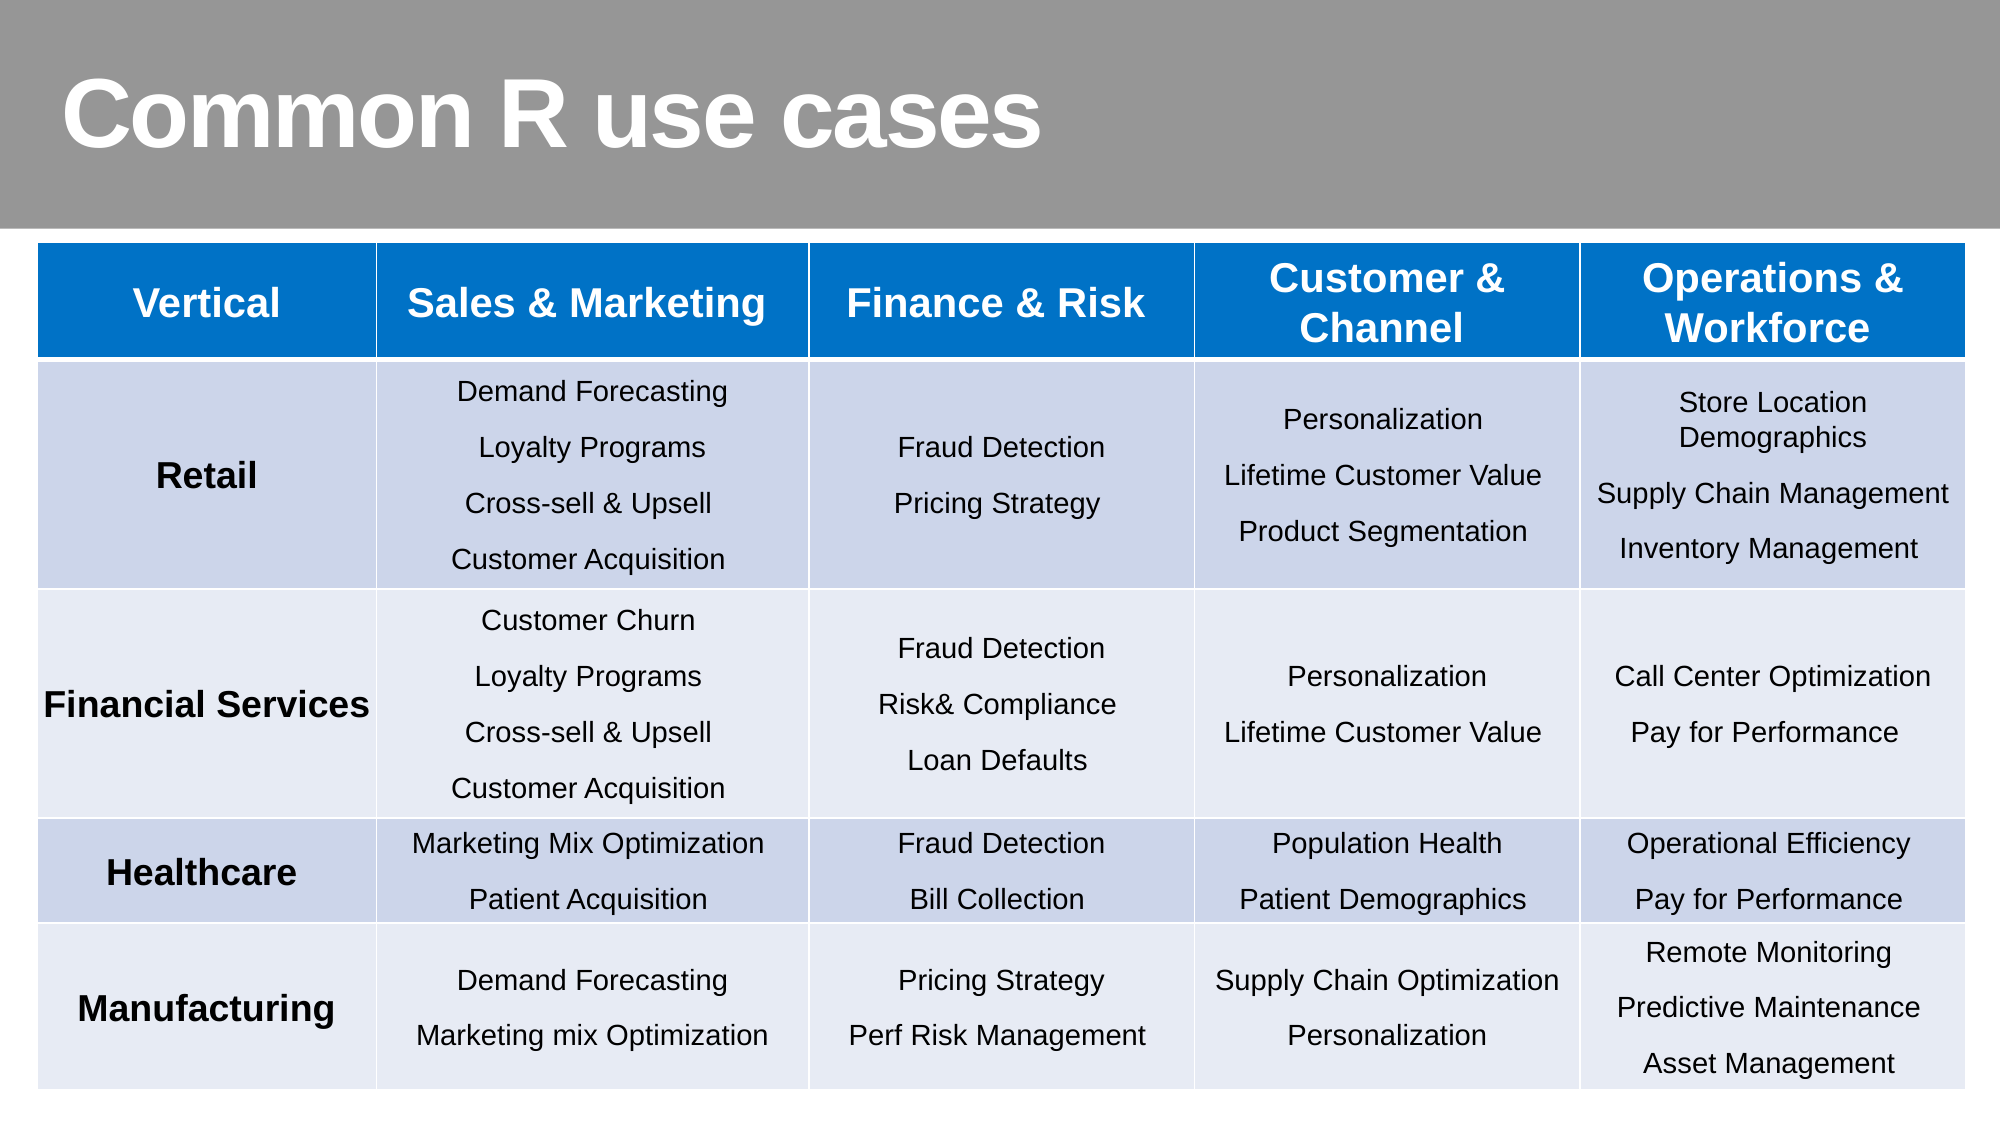

Common R use cases
| Vertical | Sales & Marketing | Finance & Risk | Customer & Channel | Operations & Workforce |
| --- | --- | --- | --- | --- |
| Retail | Demand Forecasting Loyalty Programs Cross-sell & Upsell Customer Acquisition | Fraud Detection Pricing Strategy | Personalization Lifetime Customer Value Product Segmentation | Store Location Demographics Supply Chain Management Inventory Management |
| Financial Services | Customer Churn Loyalty Programs Cross-sell & Upsell Customer Acquisition | Fraud Detection Risk& Compliance Loan Defaults | Personalization Lifetime Customer Value | Call Center Optimization Pay for Performance |
| Healthcare | Marketing Mix Optimization Patient Acquisition | Fraud Detection Bill Collection | Population Health Patient Demographics | Operational Efficiency Pay for Performance |
| Manufacturing | Demand Forecasting Marketing mix Optimization | Pricing Strategy Perf Risk Management | Supply Chain Optimization Personalization | Remote Monitoring Predictive Maintenance Asset Management |